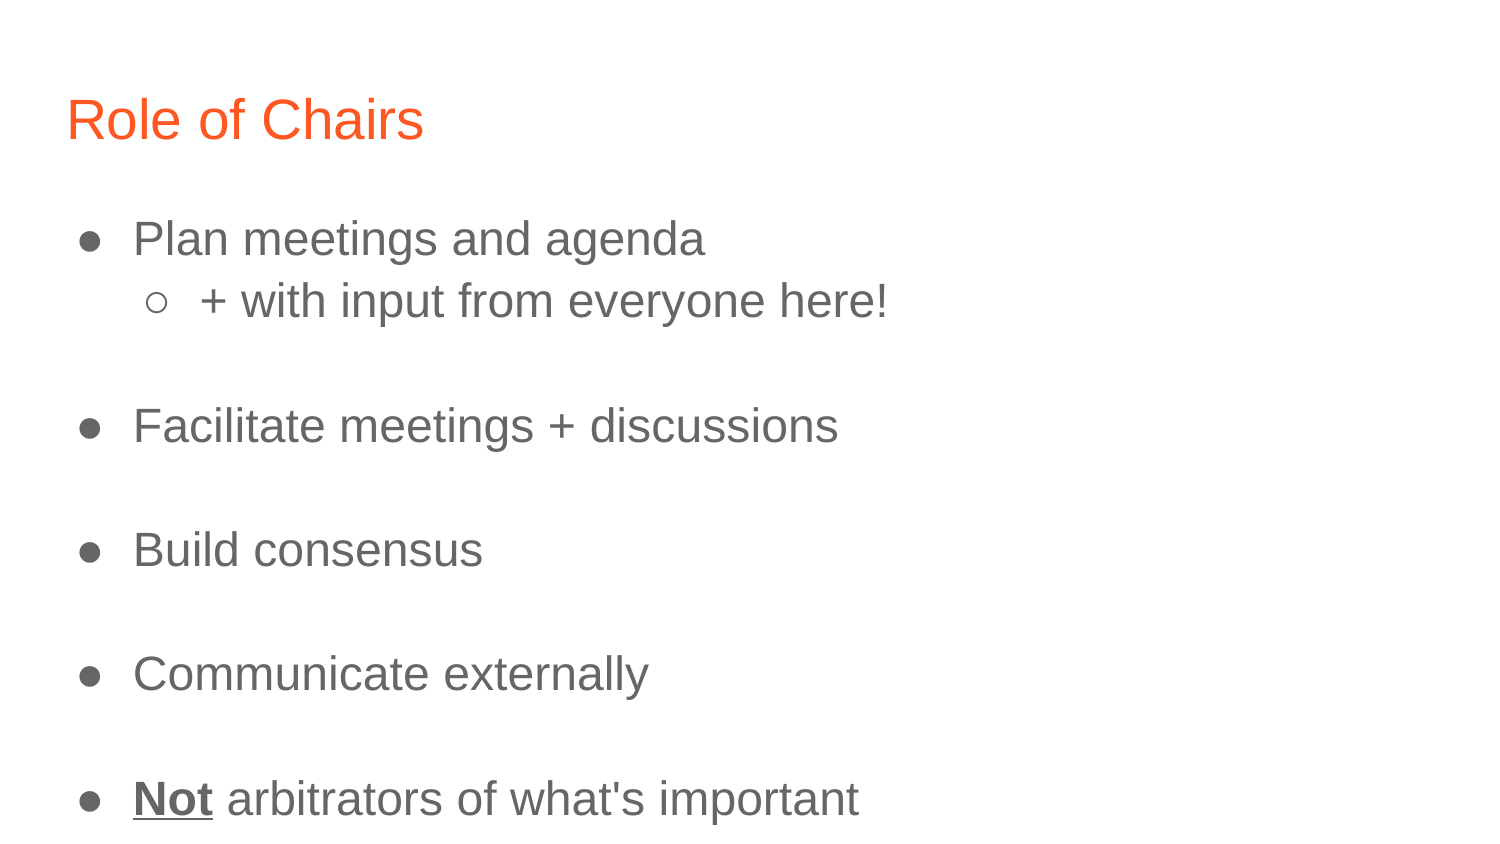

# Role of Chairs
Plan meetings and agenda
+ with input from everyone here!
Facilitate meetings + discussions
Build consensus
Communicate externally
Not arbitrators of what's important